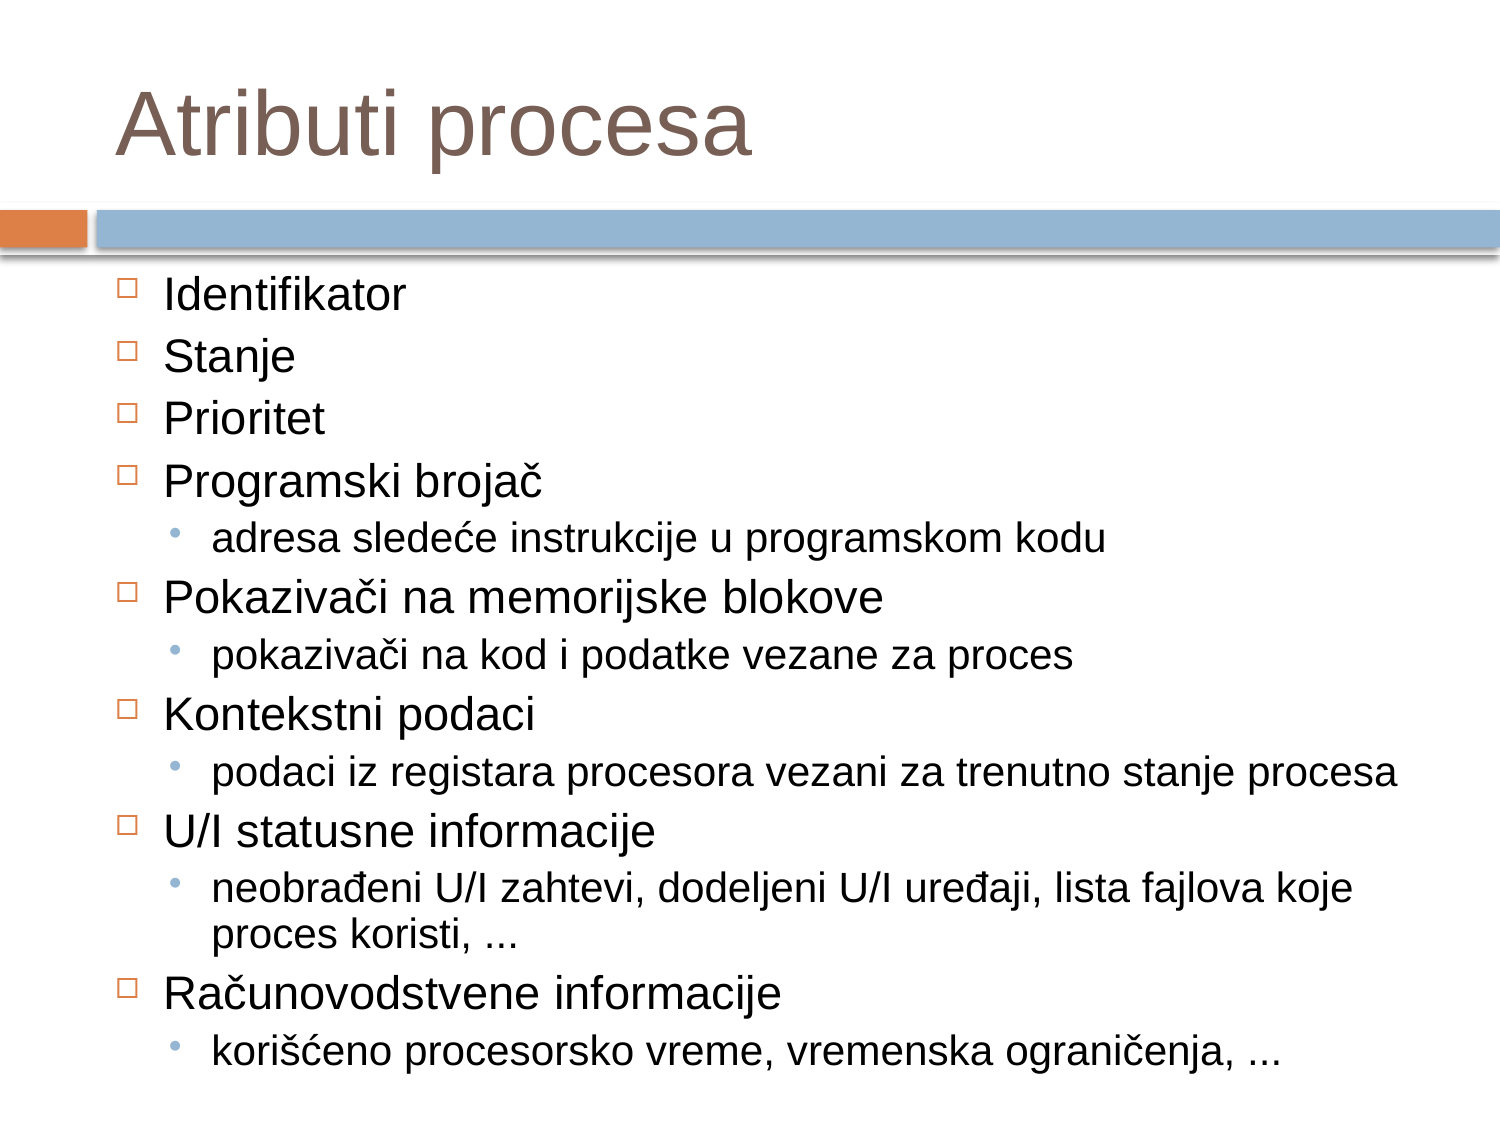

# Atributi procesa
Identifikator
Stanje
Prioritet
Programski brojač
adresa sledeće instrukcije u programskom kodu
Pokazivači na memorijske blokove
pokazivači na kod i podatke vezane za proces
Kontekstni podaci
podaci iz registara procesora vezani za trenutno stanje procesa
U/I statusne informacije
neobrađeni U/I zahtevi, dodeljeni U/I uređaji, lista fajlova koje proces koristi, ...
Računovodstvene informacije
korišćeno procesorsko vreme, vremenska ograničenja, ...